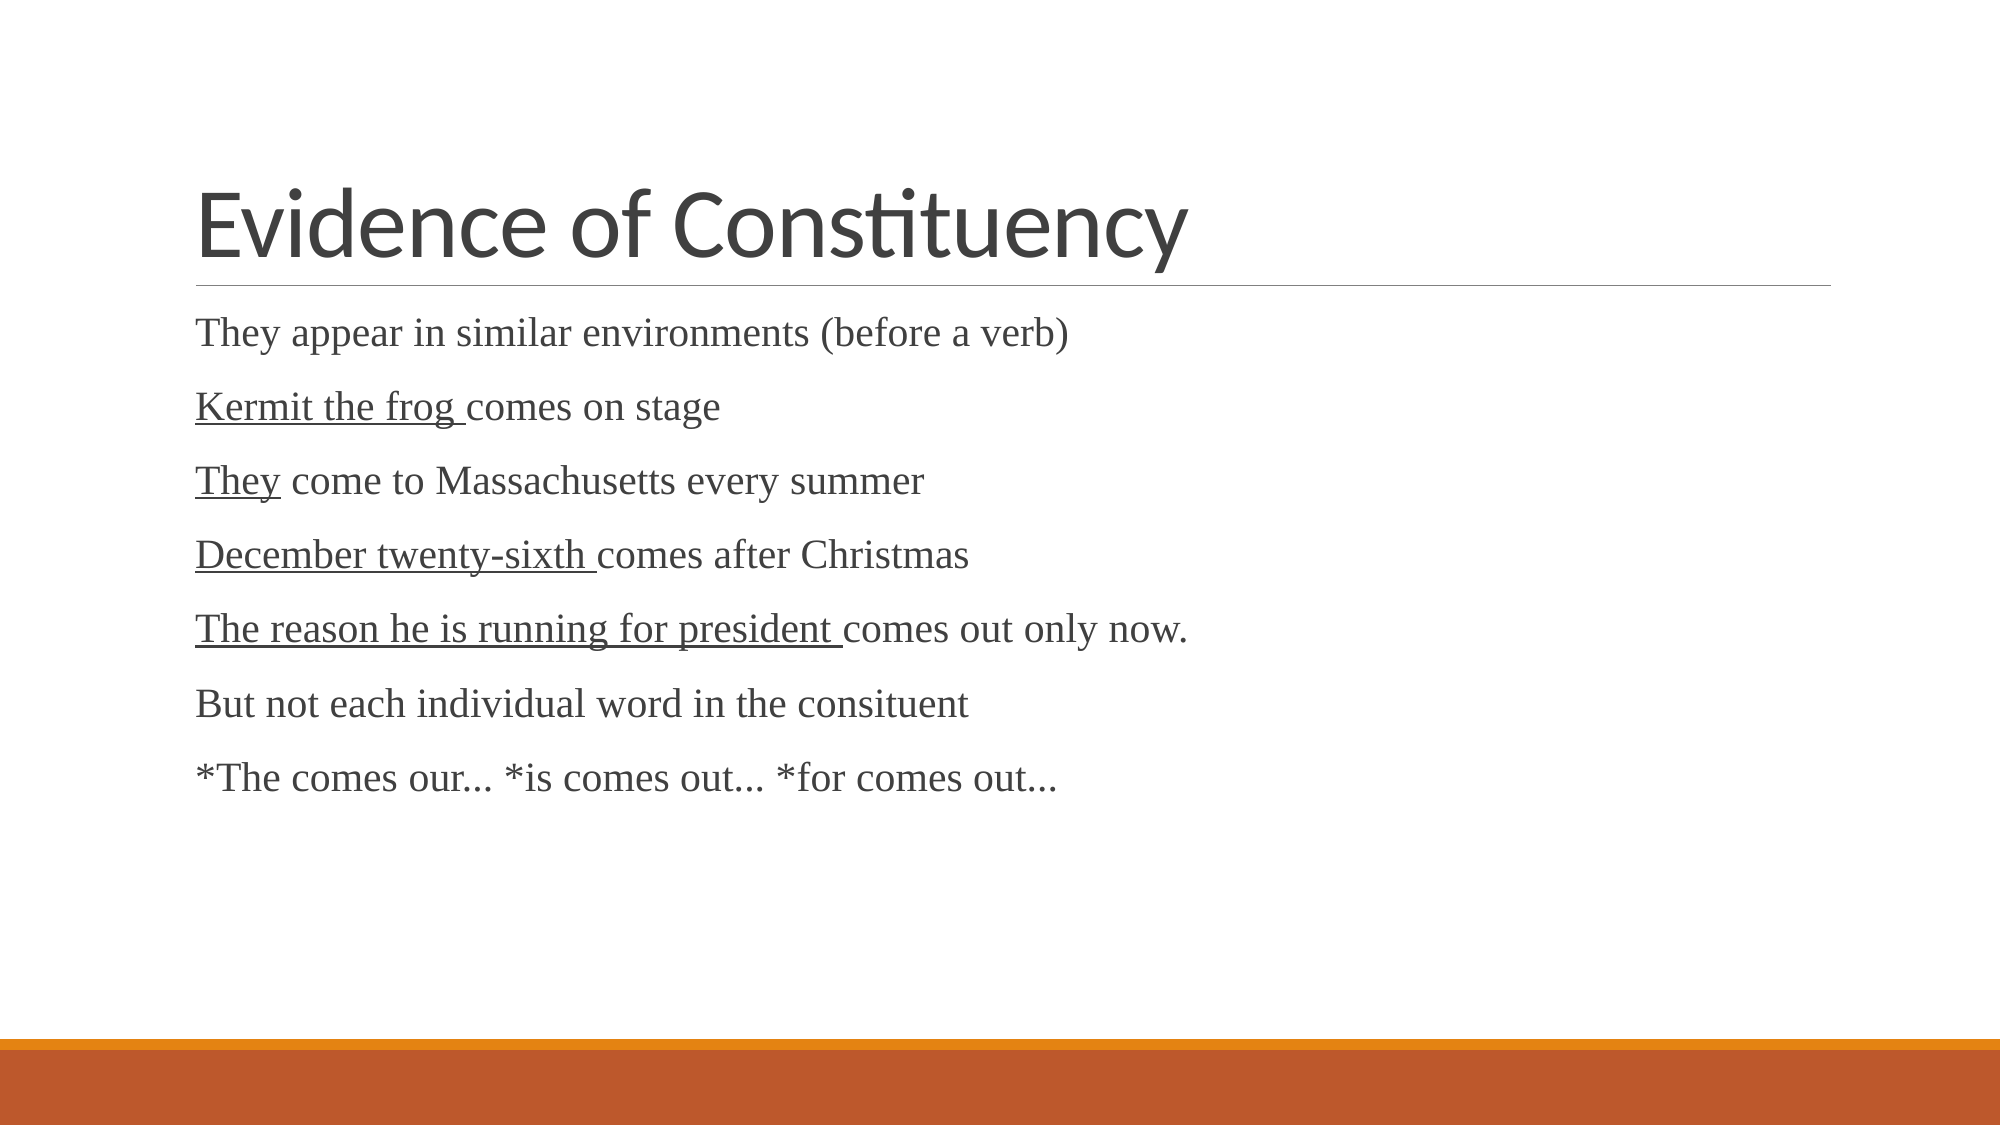

# Evidence of Constituency
They appear in similar environments (before a verb)
Kermit the frog comes on stage
They come to Massachusetts every summer
December twenty-sixth comes after Christmas
The reason he is running for president comes out only now.
But not each individual word in the consituent
*The comes our... *is comes out... *for comes out...